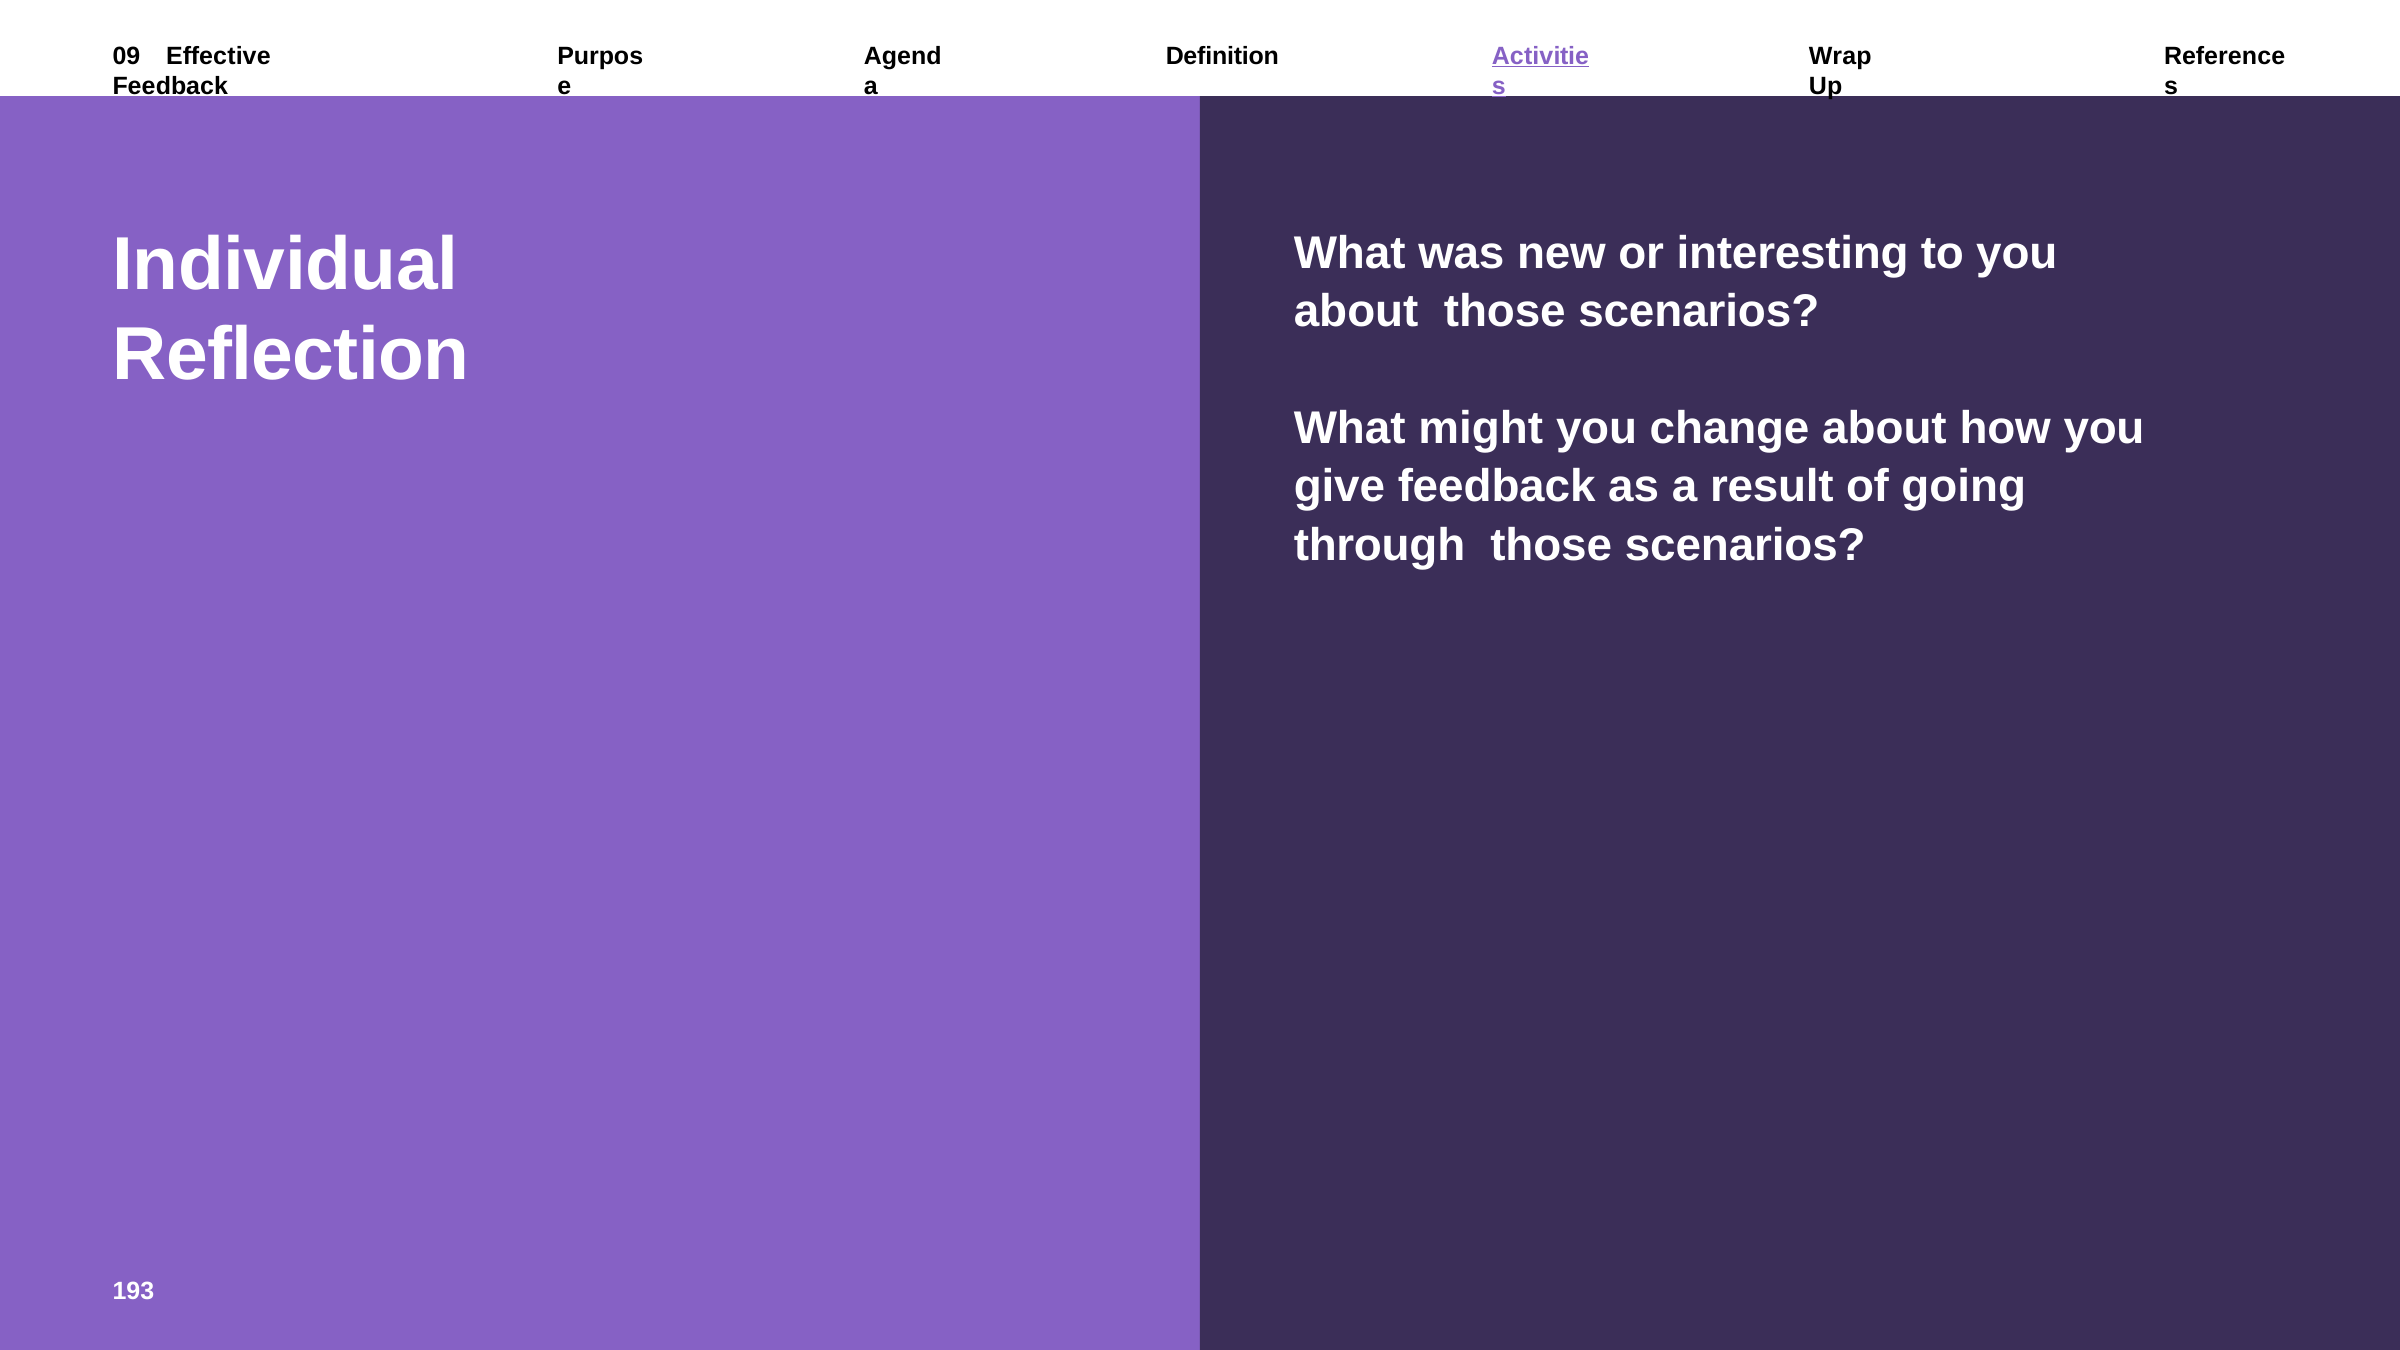

09	Effective	Feedback
Purpose
Agenda
Definition
Activities
Wrap	Up
References

Individual Reflection
What was new or interesting to you about  those scenarios?
What might you change about how you  give feedback as a result of going through  those scenarios?
193